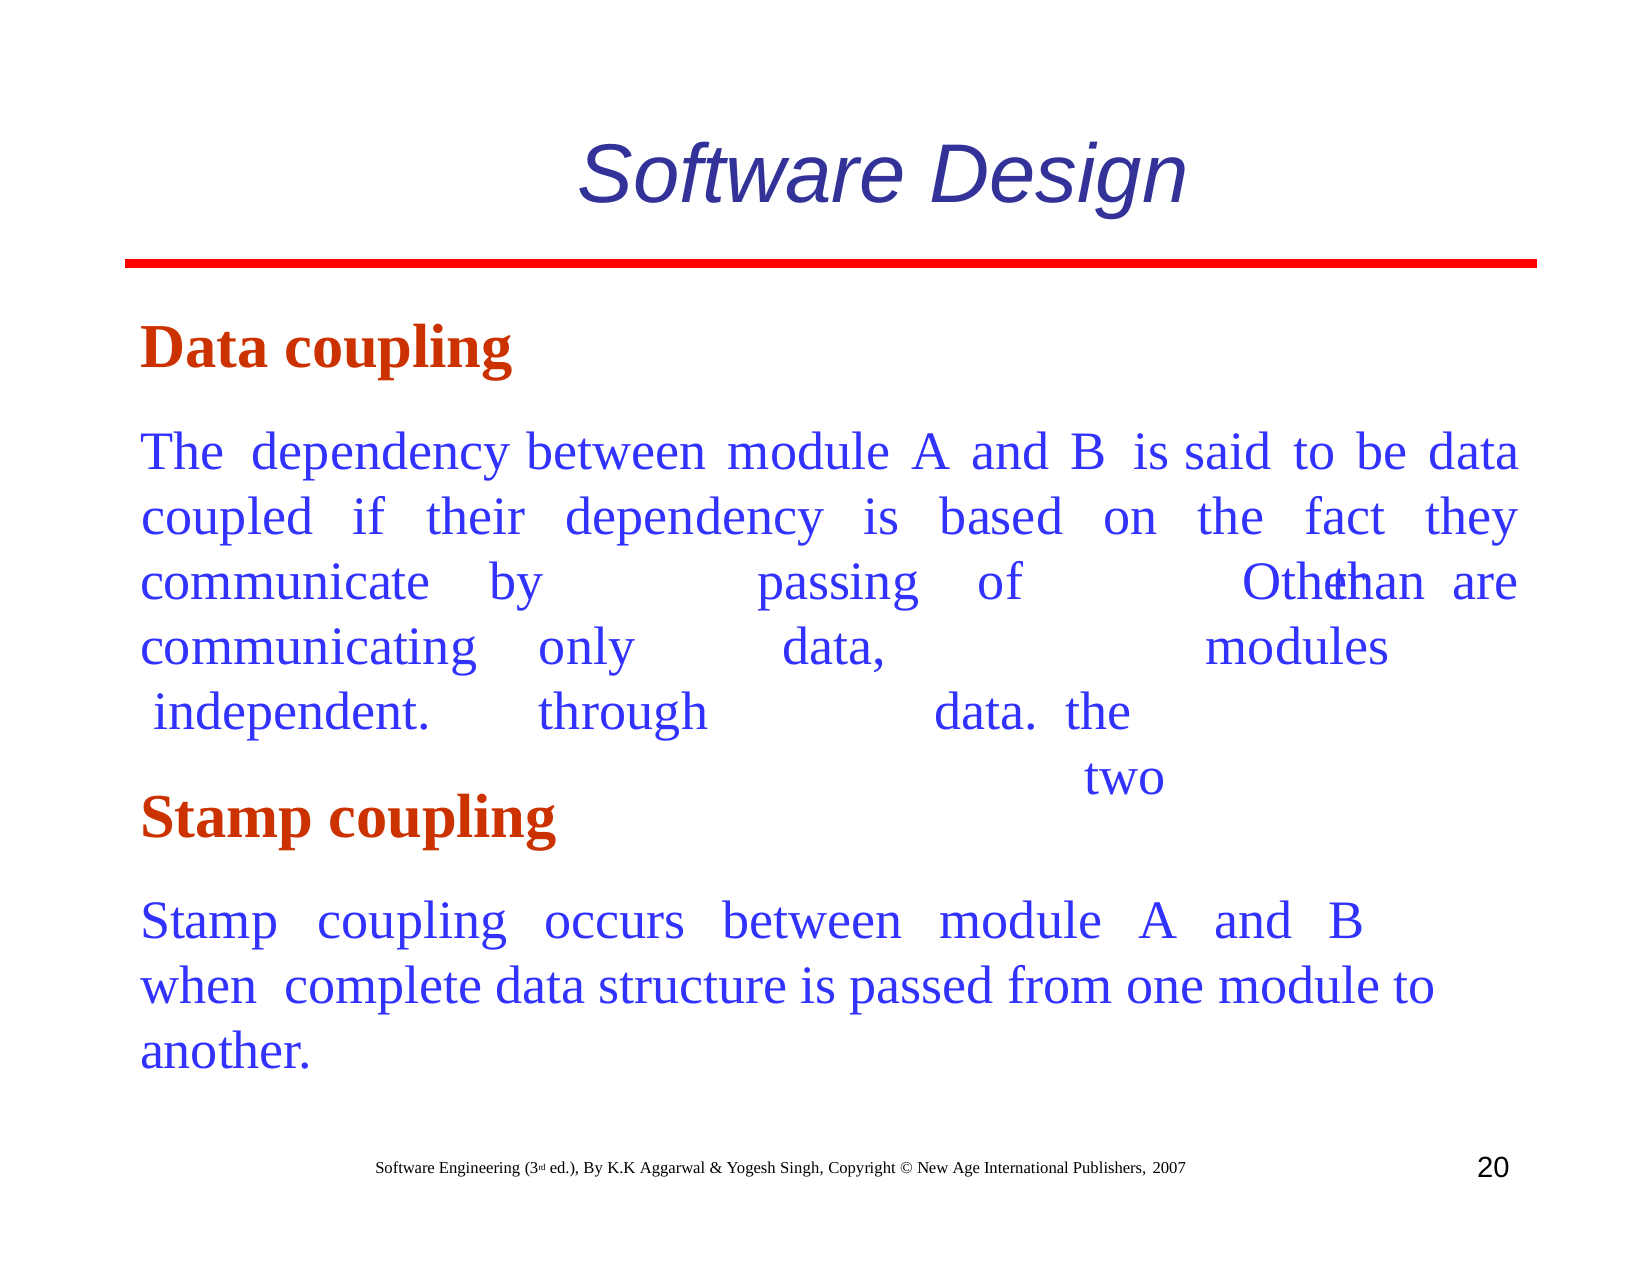

# Software Design

Data coupling
The  dependency	between	module	A	and	B  is	said	to	be	data
coupled	if	their	dependency	is	based	on	the	fact	they
than  are
communicate  communicating  independent.
by	only  through
passing  data,
of		data.  the	two
Other  modules
Stamp coupling
Stamp	coupling	occurs	between	module	A	and	B	when  complete data structure is passed from one module to another.
20
Software Engineering (3rd  ed.), By K.K Aggarwal & Yogesh Singh, Copyright © New Age International Publishers, 2007